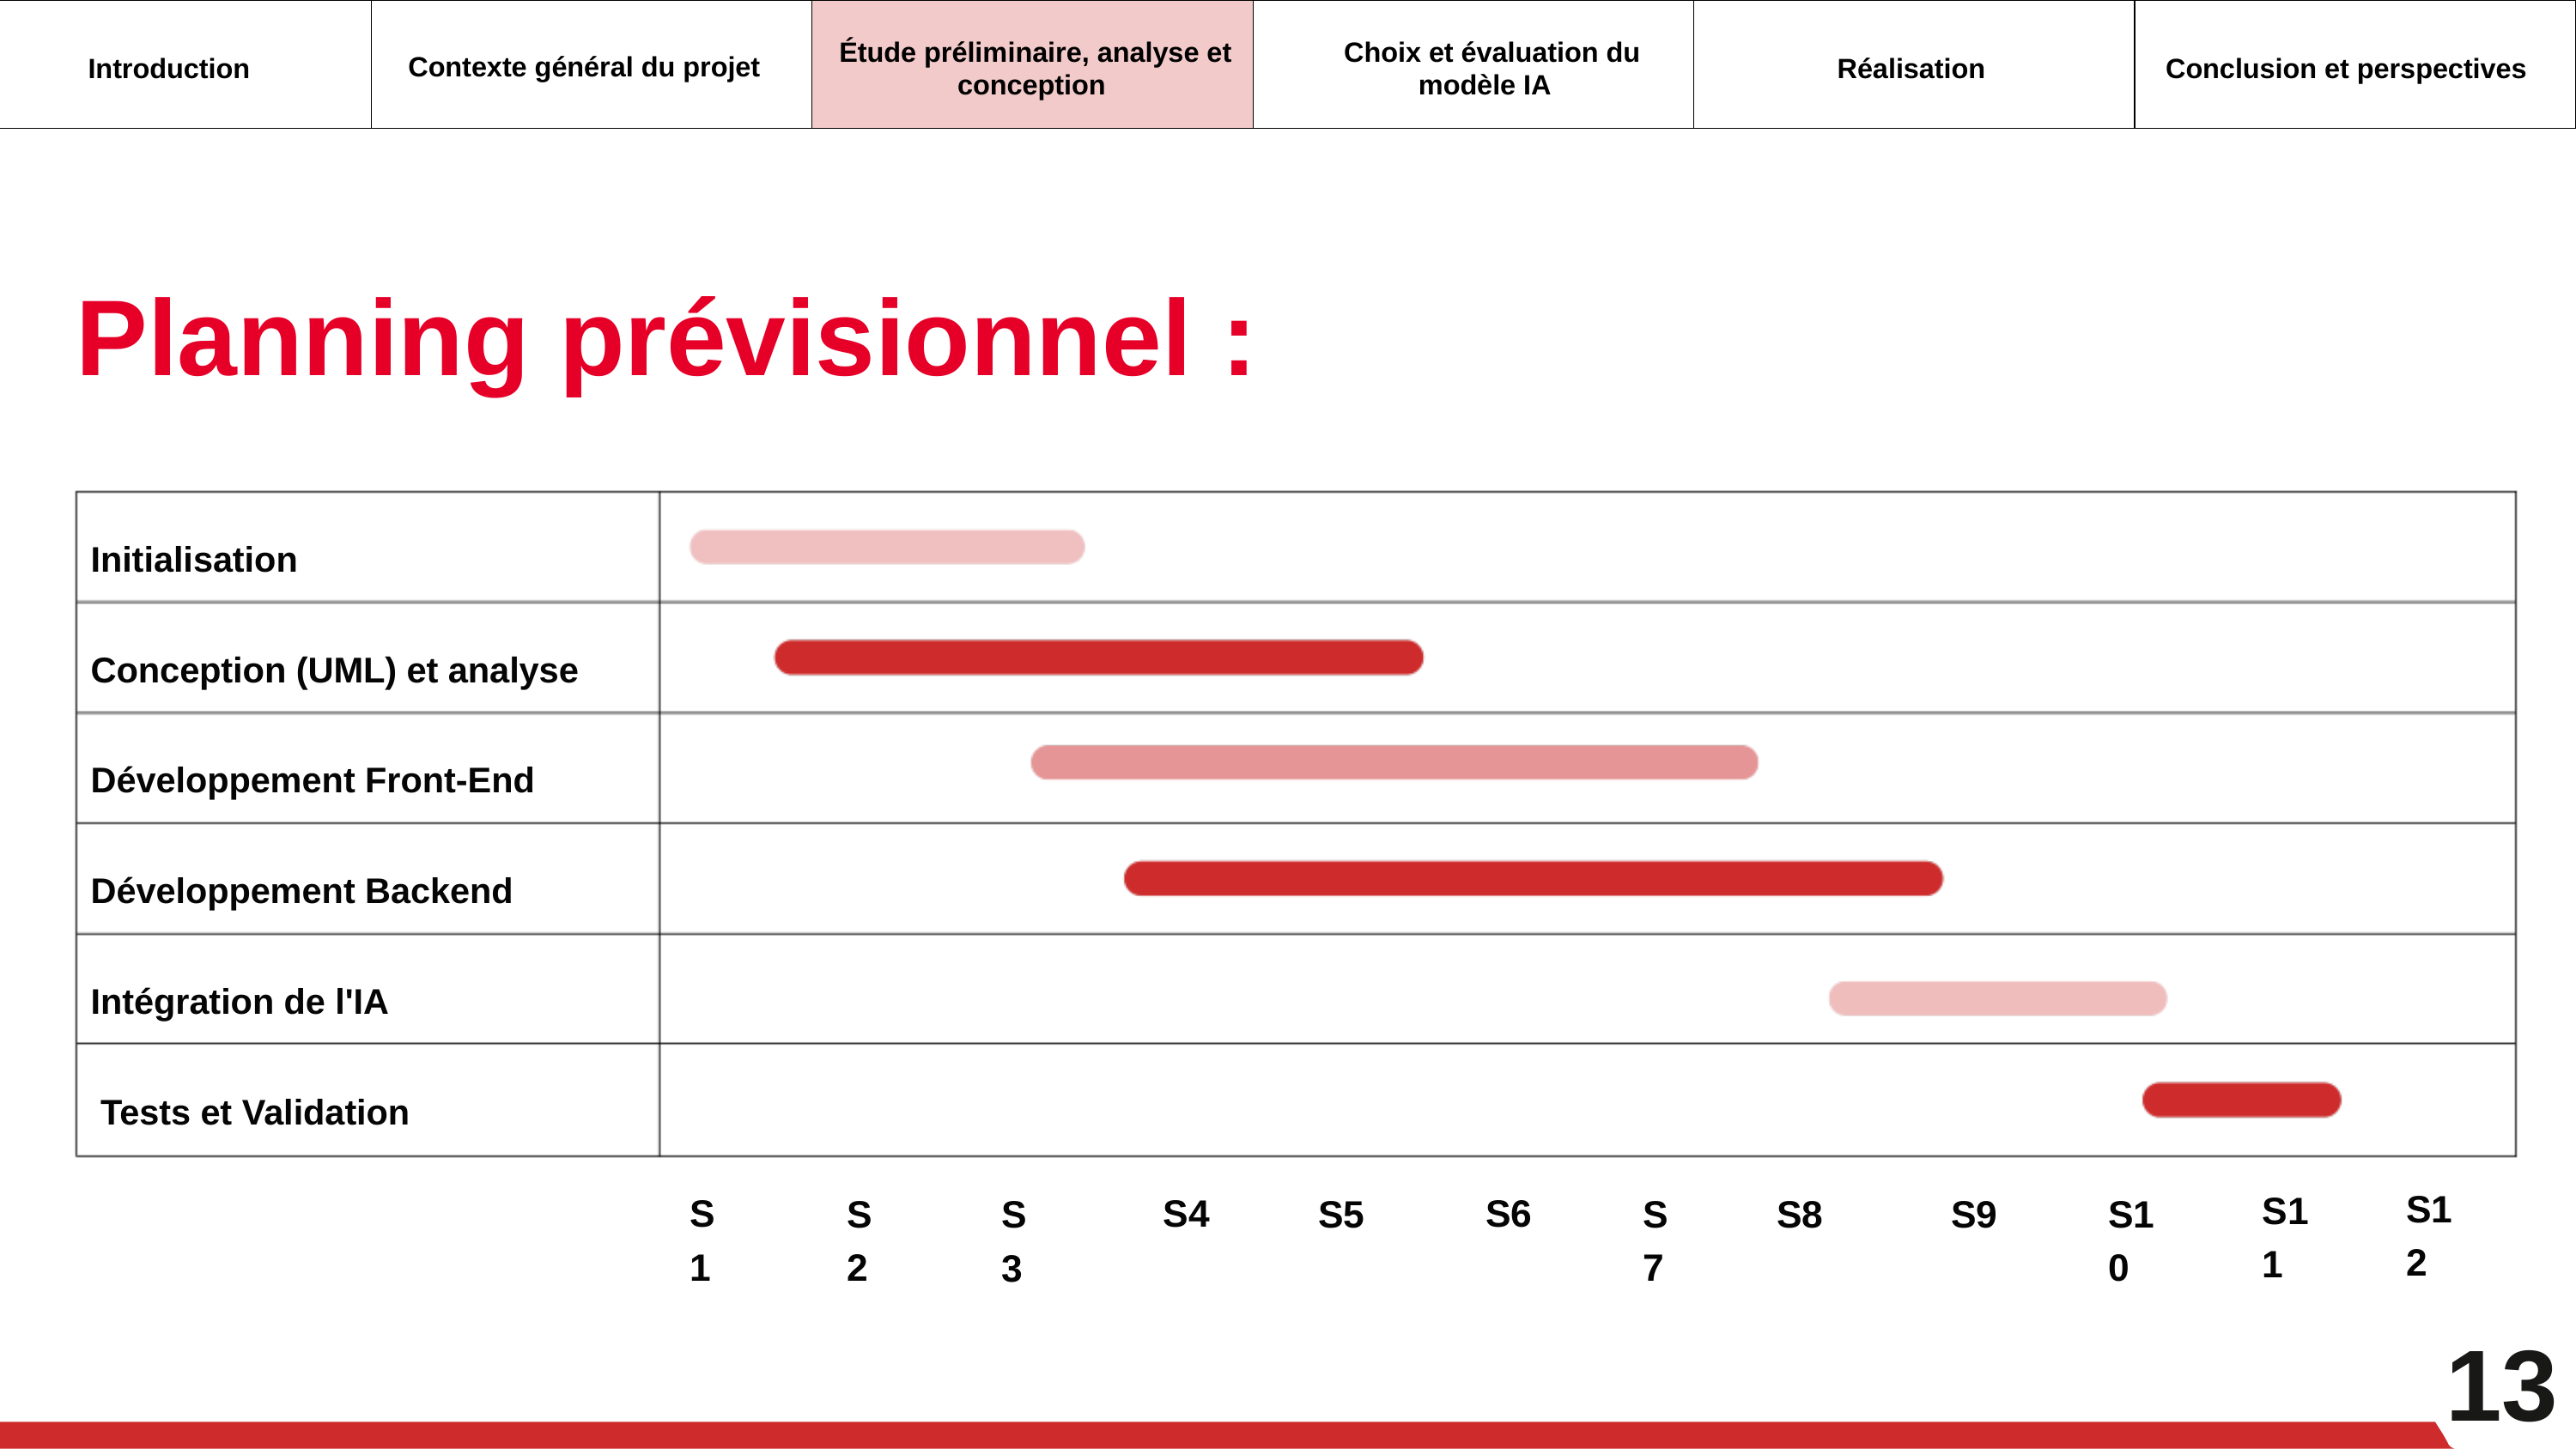

Étude préliminaire, analyse et conception
Choix et évaluation du modèle IA
Contexte général du projet
Introduction
Réalisation
Conclusion et perspectives
Planning prévisionnel :

Initialisation
Conception (UML) et analyse
Développement Front-End
Développement Backend
Intégration de l'IA
 Tests et Validation
S12
S11
S6
S1
S4
S2
S7
S8
S10
S9
S3
S5
13